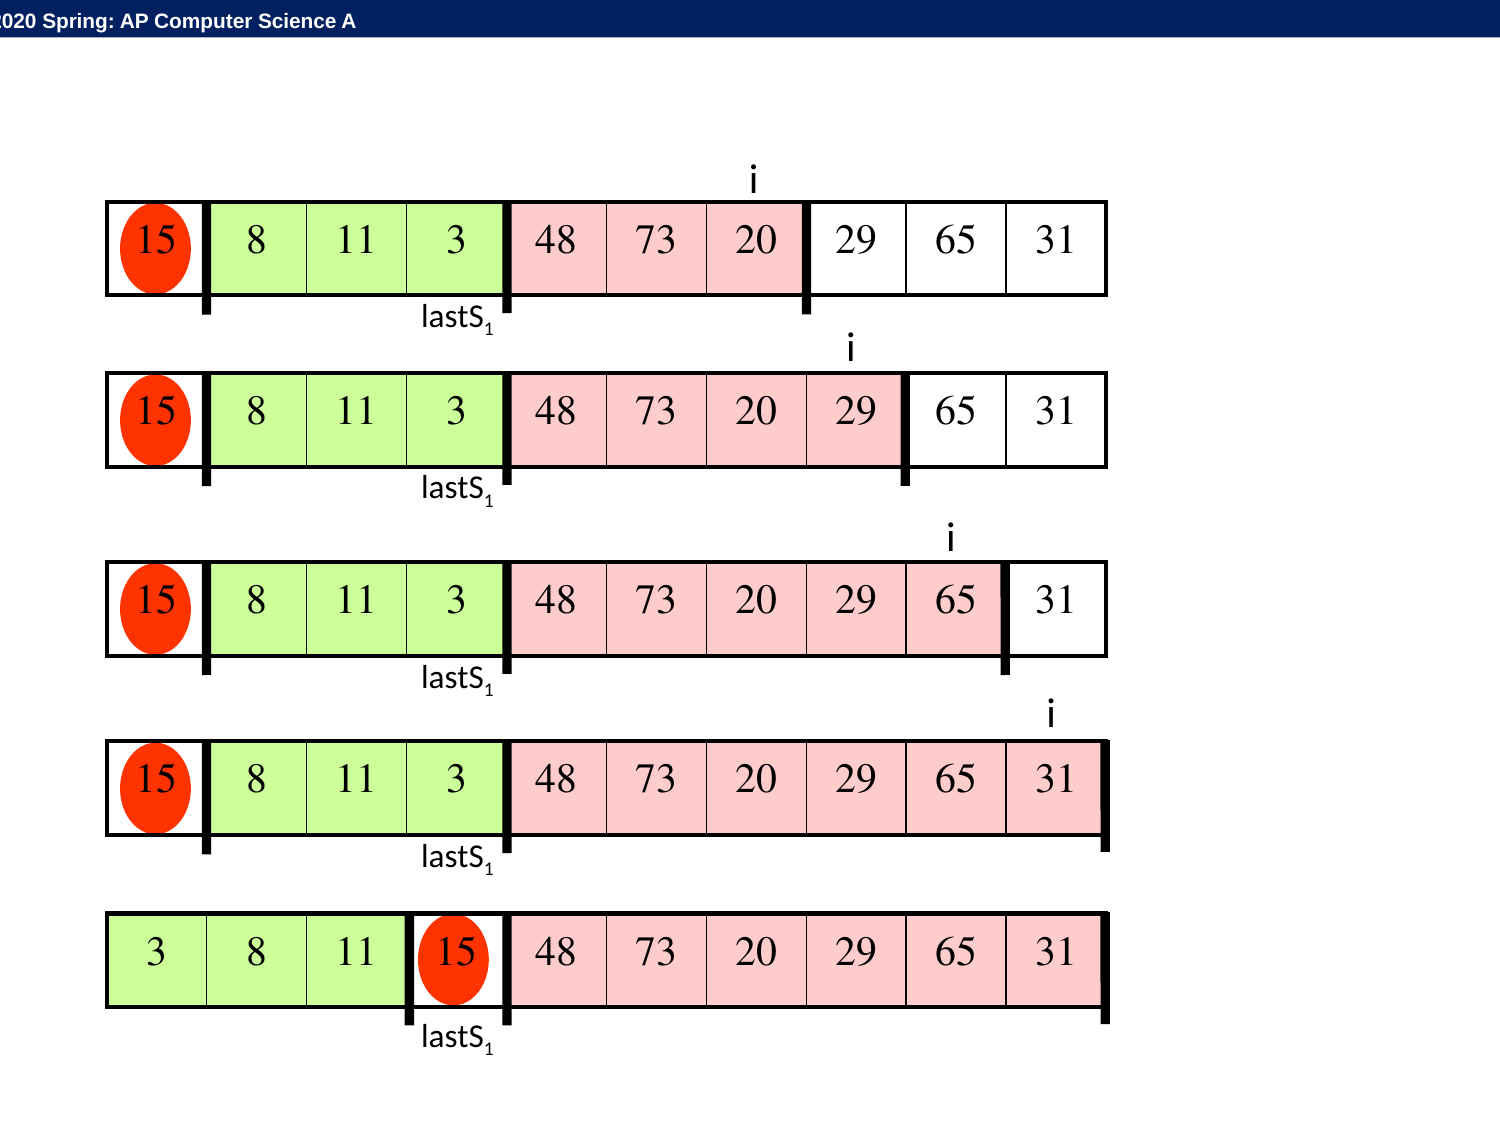

i
| 15 | 8 | 11 | 3 | 48 | 73 | 20 | 29 | 65 | 31 |
| --- | --- | --- | --- | --- | --- | --- | --- | --- | --- |

lastS1
i
| 15 | 8 | 11 | 3 | 48 | 73 | 20 | 29 | 65 | 31 |
| --- | --- | --- | --- | --- | --- | --- | --- | --- | --- |

lastS1
i
| 15 | 8 | 11 | 3 | 48 | 73 | 20 | 29 | 65 | 31 |
| --- | --- | --- | --- | --- | --- | --- | --- | --- | --- |

lastS1
i

| 15 | 8 | 11 | 3 | 48 | 73 | 20 | 29 | 65 | 31 |
| --- | --- | --- | --- | --- | --- | --- | --- | --- | --- |

lastS1

| 3 | 8 | 11 | 15 | 48 | 73 | 20 | 29 | 65 | 31 |
| --- | --- | --- | --- | --- | --- | --- | --- | --- | --- |

lastS1